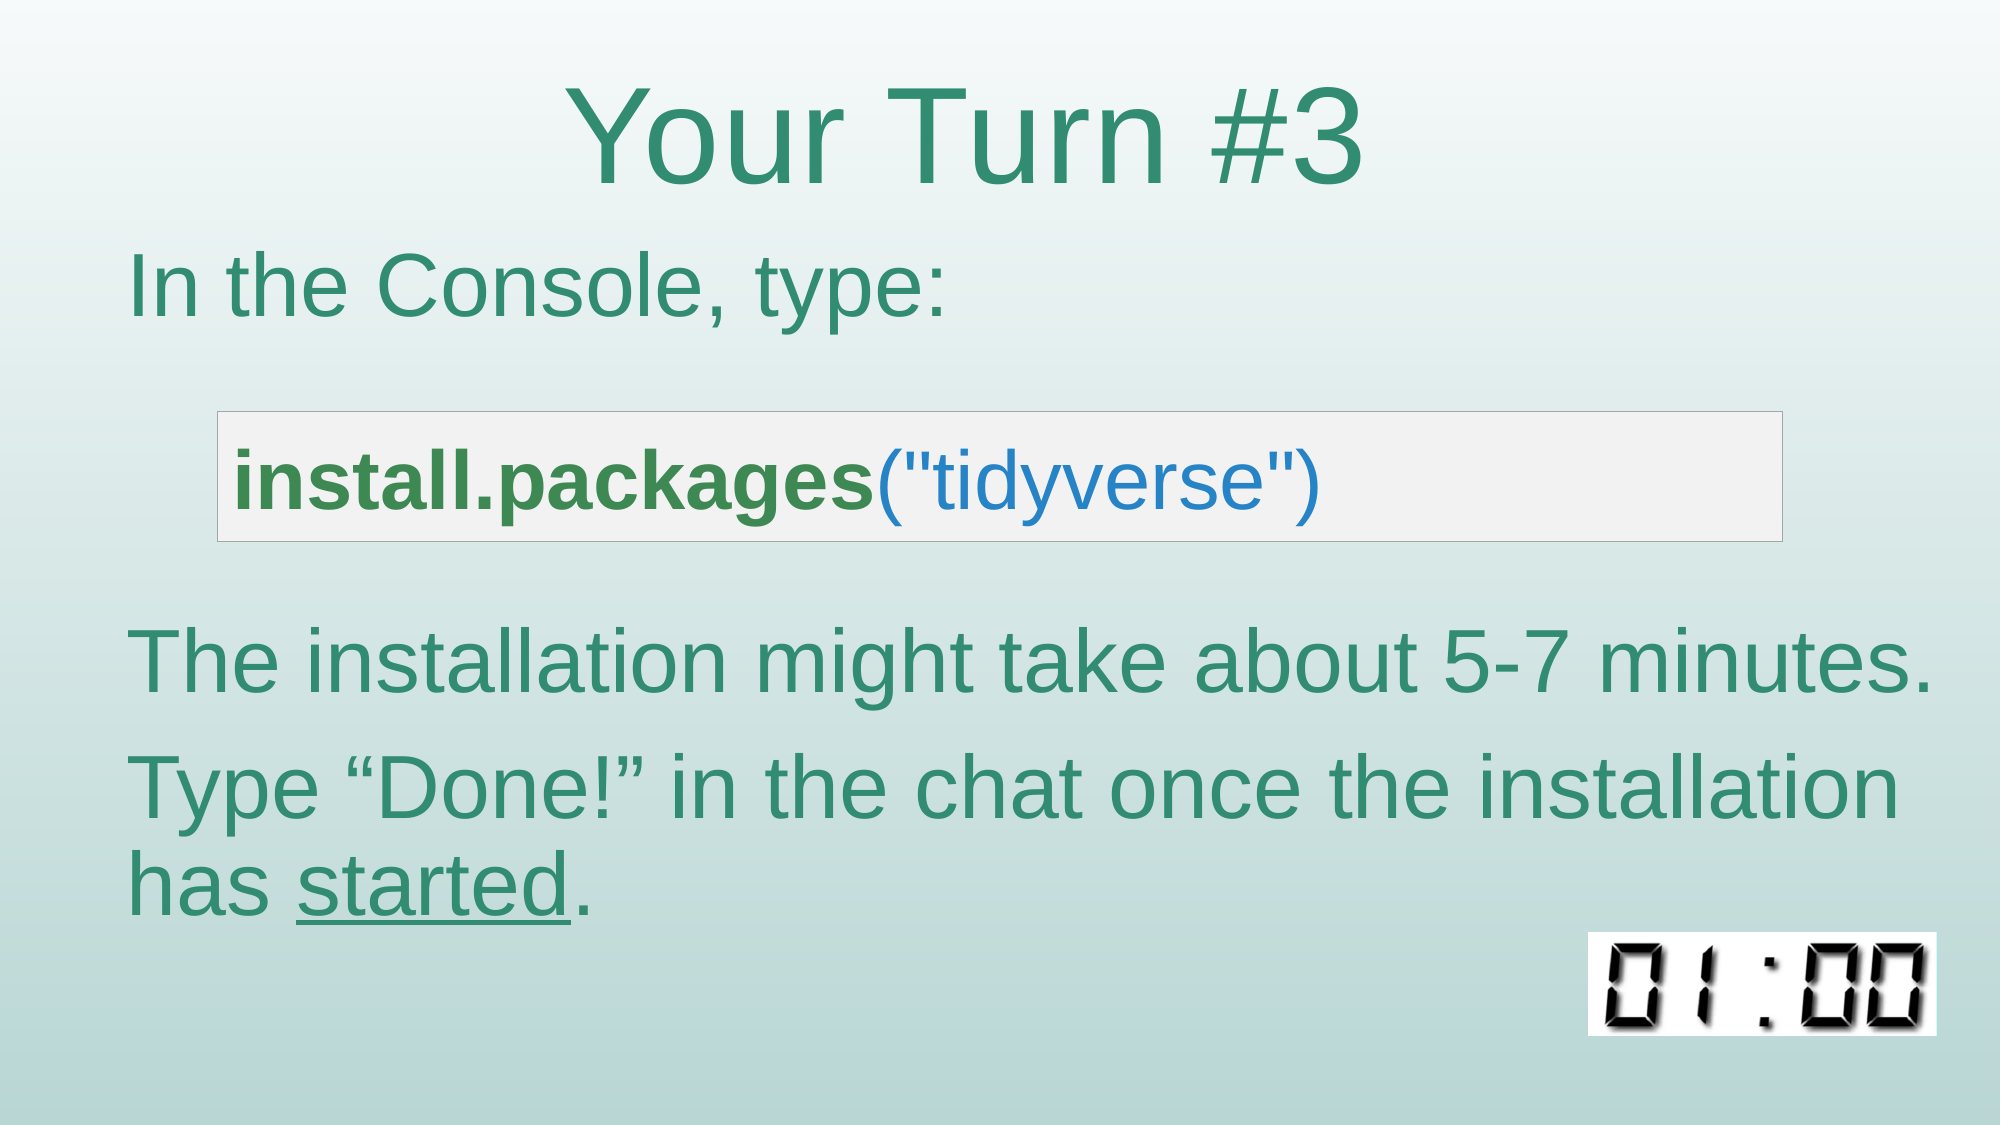

# Your Turn #3
In the Console, type:

The installation might take about 5-7 minutes.
Type “Done!” in the chat once the installation has started.
install.packages("tidyverse")